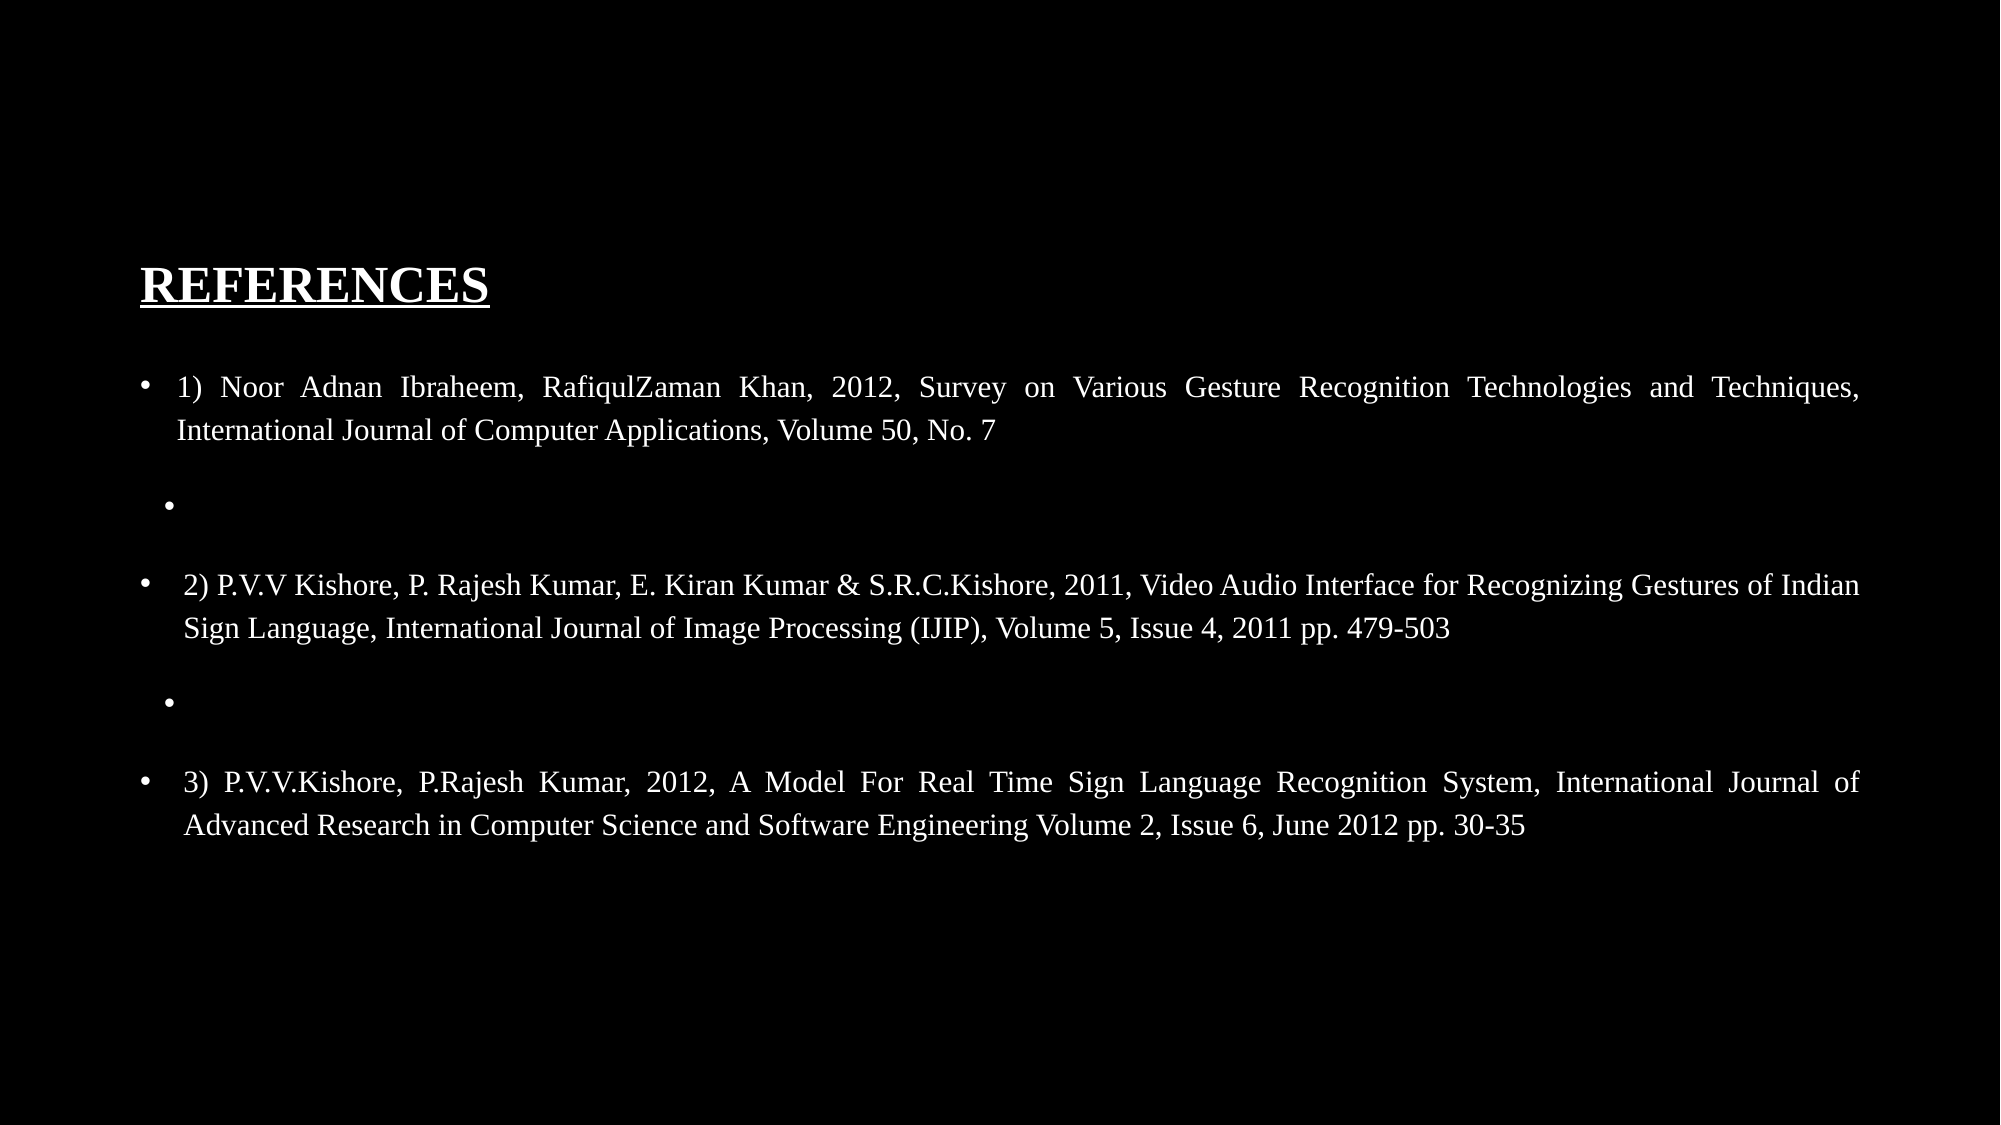

# REFERENCES
1) Noor Adnan Ibraheem, RafiqulZaman Khan, 2012, Survey on Various Gesture Recognition Technologies and Techniques, International Journal of Computer Applications, Volume 50, No. 7

2) P.V.V Kishore, P. Rajesh Kumar, E. Kiran Kumar & S.R.C.Kishore, 2011, Video Audio Interface for Recognizing Gestures of Indian Sign Language, International Journal of Image Processing (IJIP), Volume 5, Issue 4, 2011 pp. 479-503

3) P.V.V.Kishore, P.Rajesh Kumar, 2012, A Model For Real Time Sign Language Recognition System, International Journal of Advanced Research in Computer Science and Software Engineering Volume 2, Issue 6, June 2012 pp. 30-35